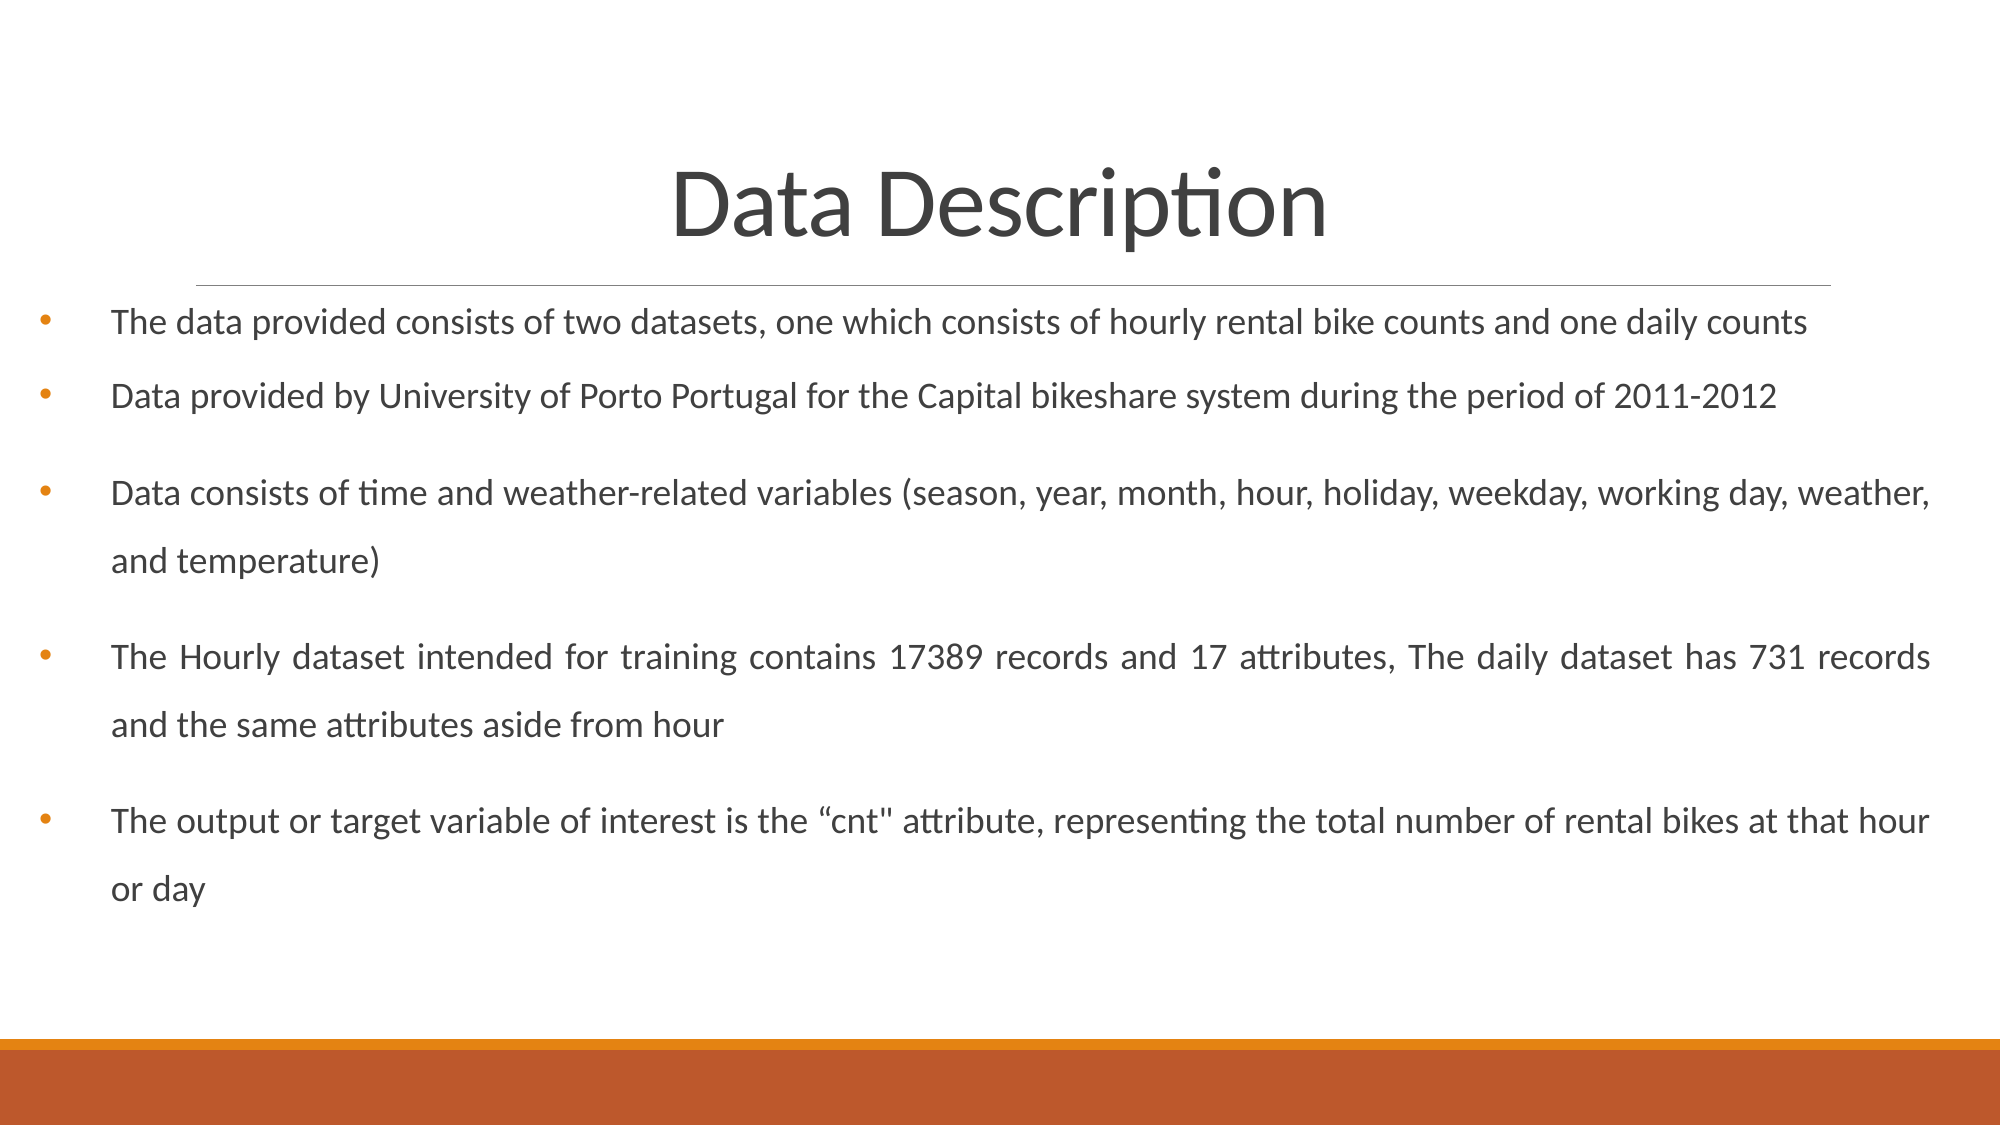

# Data Description
The data provided consists of two datasets, one which consists of hourly rental bike counts and one daily counts
Data provided by University of Porto Portugal for the Capital bikeshare system during the period of 2011-2012
Data consists of time and weather-related variables (season, year, month, hour, holiday, weekday, working day, weather, and temperature)
The Hourly dataset intended for training contains 17389 records and 17 attributes, The daily dataset has 731 records and the same attributes aside from hour
The output or target variable of interest is the “cnt" attribute, representing the total number of rental bikes at that hour or day